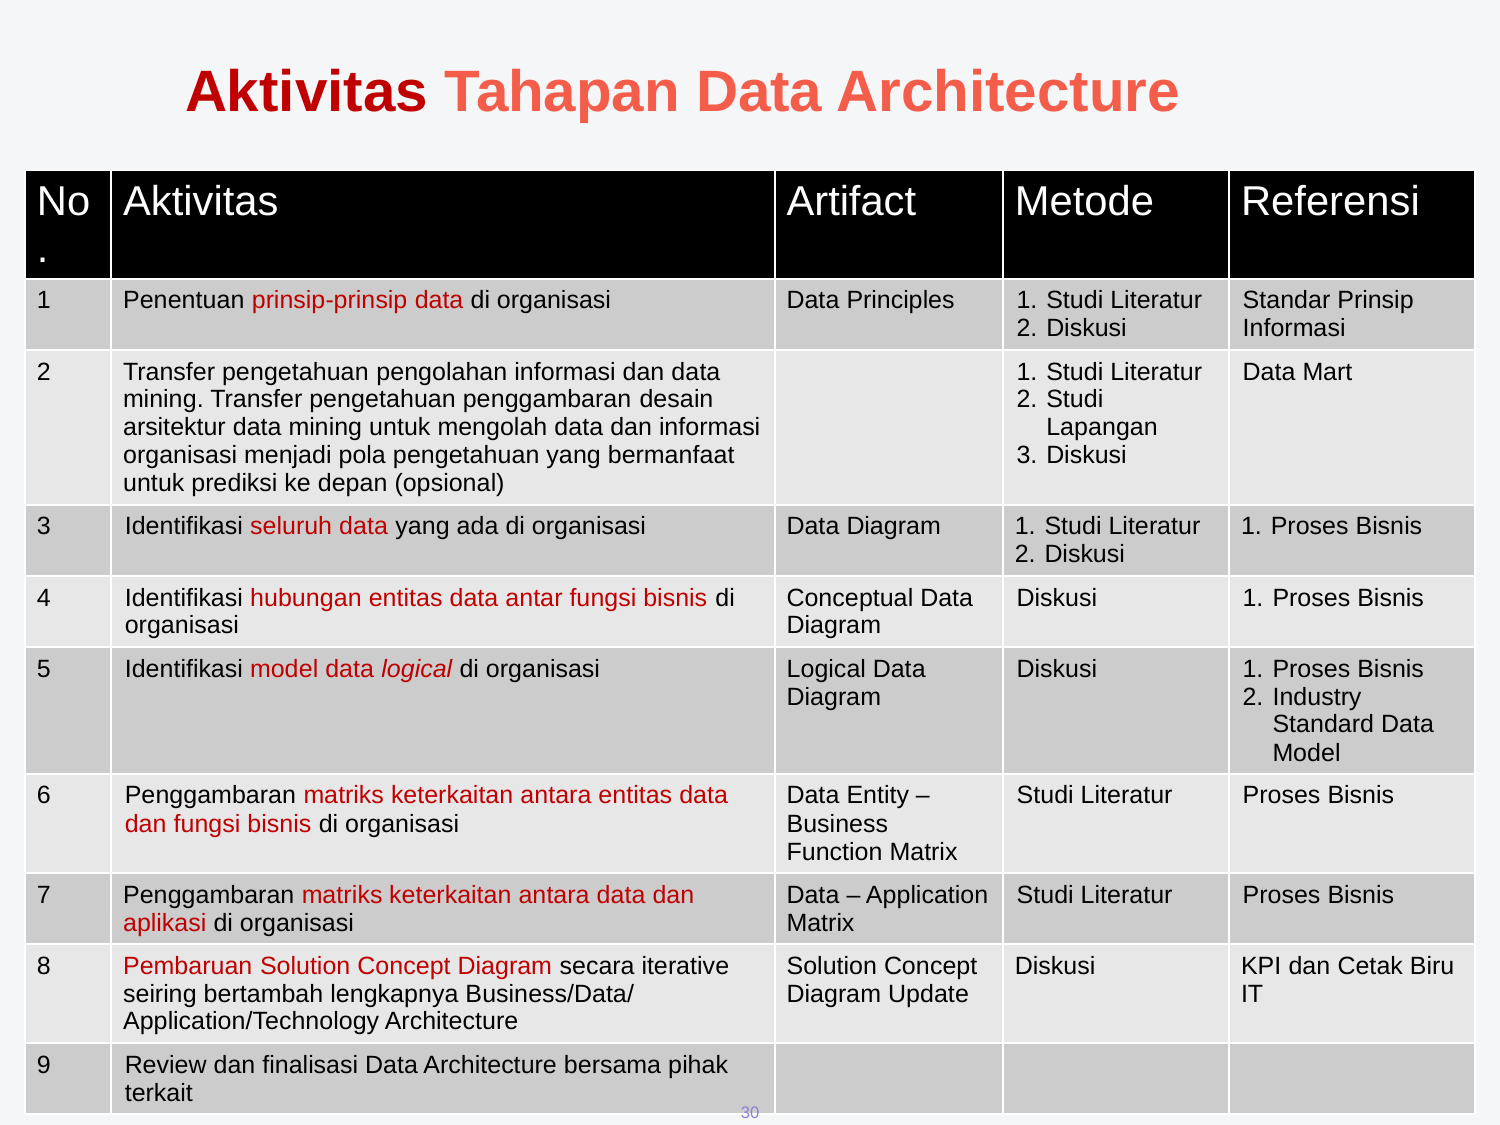

Aktivitas Tahapan Data Architecture
| No. | Aktivitas | Artifact | Metode | Referensi |
| --- | --- | --- | --- | --- |
| 1 | Penentuan prinsip-prinsip data di organisasi | Data Principles | Studi Literatur Diskusi | Standar Prinsip Informasi |
| 2 | Transfer pengetahuan pengolahan informasi dan data mining. Transfer pengetahuan penggambaran desain arsitektur data mining untuk mengolah data dan informasi organisasi menjadi pola pengetahuan yang bermanfaat untuk prediksi ke depan (opsional) |  | Studi Literatur Studi Lapangan Diskusi | Data Mart |
| 3 | Identifikasi seluruh data yang ada di organisasi | Data Diagram | Studi Literatur Diskusi | Proses Bisnis |
| 4 | Identifikasi hubungan entitas data antar fungsi bisnis di organisasi | Conceptual Data Diagram | Diskusi | Proses Bisnis |
| 5 | Identifikasi model data logical di organisasi | Logical Data Diagram | Diskusi | Proses Bisnis Industry Standard Data Model |
| 6 | Penggambaran matriks keterkaitan antara entitas data dan fungsi bisnis di organisasi | Data Entity – Business Function Matrix | Studi Literatur | Proses Bisnis |
| 7 | Penggambaran matriks keterkaitan antara data dan aplikasi di organisasi | Data – Application Matrix | Studi Literatur | Proses Bisnis |
| 8 | Pembaruan Solution Concept Diagram secara iterative seiring bertambah lengkapnya Business/Data/ Application/Technology Architecture | Solution Concept Diagram Update | Diskusi | KPI dan Cetak Biru IT |
| 9 | Review dan finalisasi Data Architecture bersama pihak terkait |  |  |  |
30